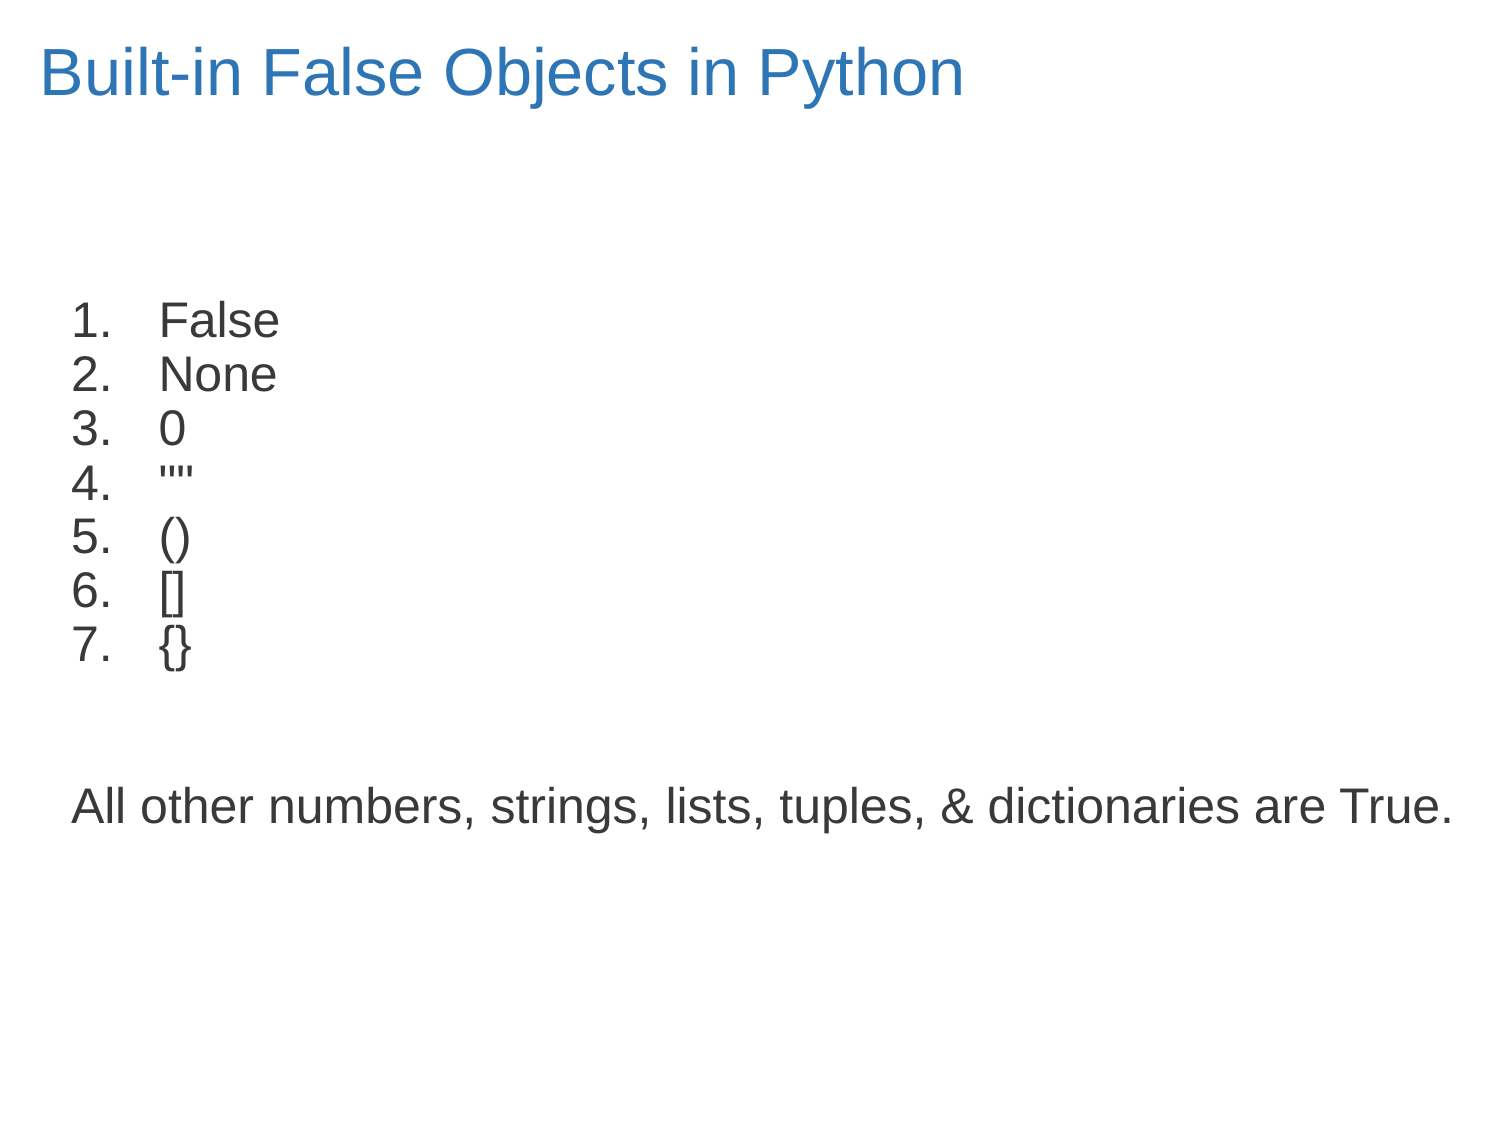

# Built-in False Objects in Python

False
None
0
""
()
[]
{}

All other numbers, strings, lists, tuples, & dictionaries are True.